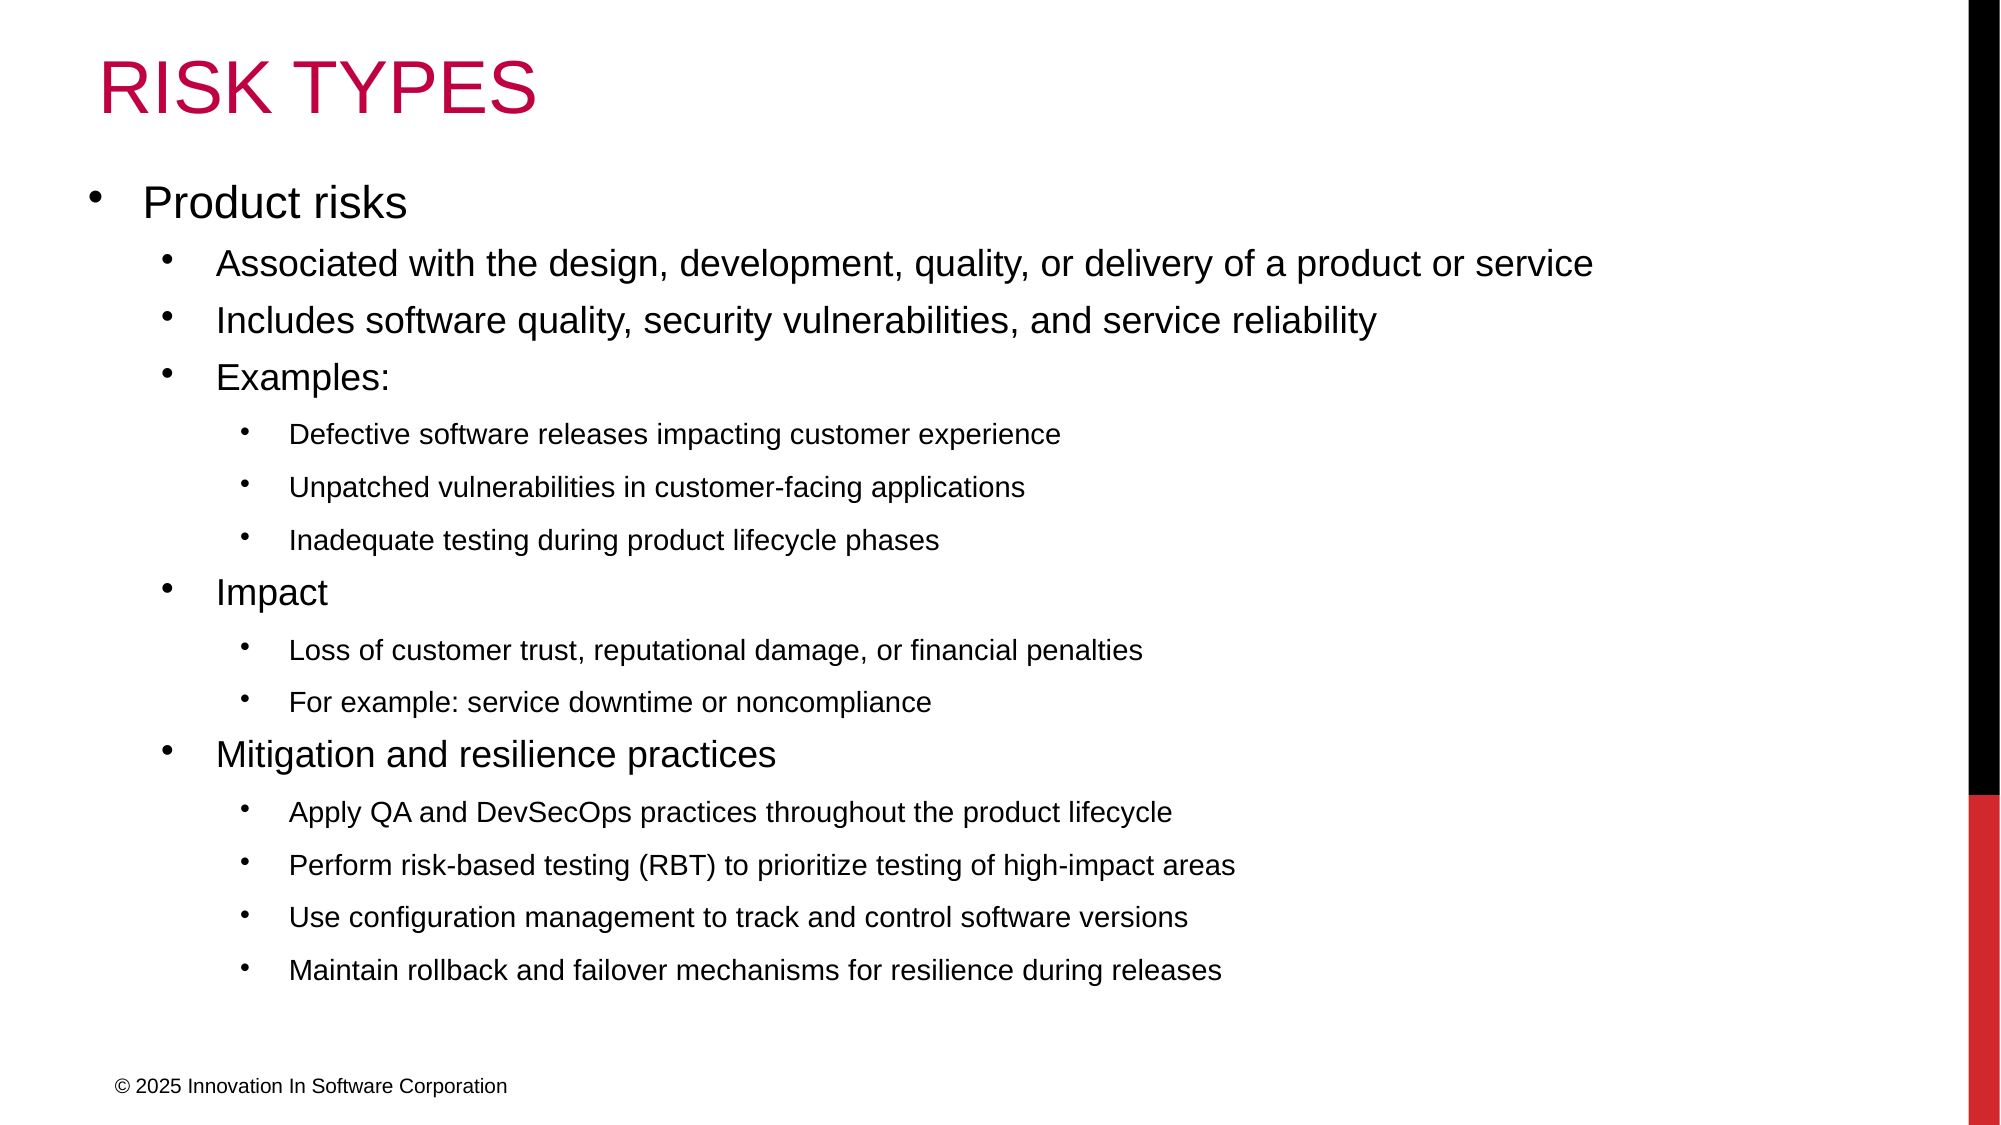

# Risk types
Product risks
Associated with the design, development, quality, or delivery of a product or service
Includes software quality, security vulnerabilities, and service reliability
Examples:
Defective software releases impacting customer experience
Unpatched vulnerabilities in customer-facing applications
Inadequate testing during product lifecycle phases
Impact
Loss of customer trust, reputational damage, or financial penalties
For example: service downtime or noncompliance
Mitigation and resilience practices
Apply QA and DevSecOps practices throughout the product lifecycle
Perform risk-based testing (RBT) to prioritize testing of high-impact areas
Use configuration management to track and control software versions
Maintain rollback and failover mechanisms for resilience during releases
© 2025 Innovation In Software Corporation